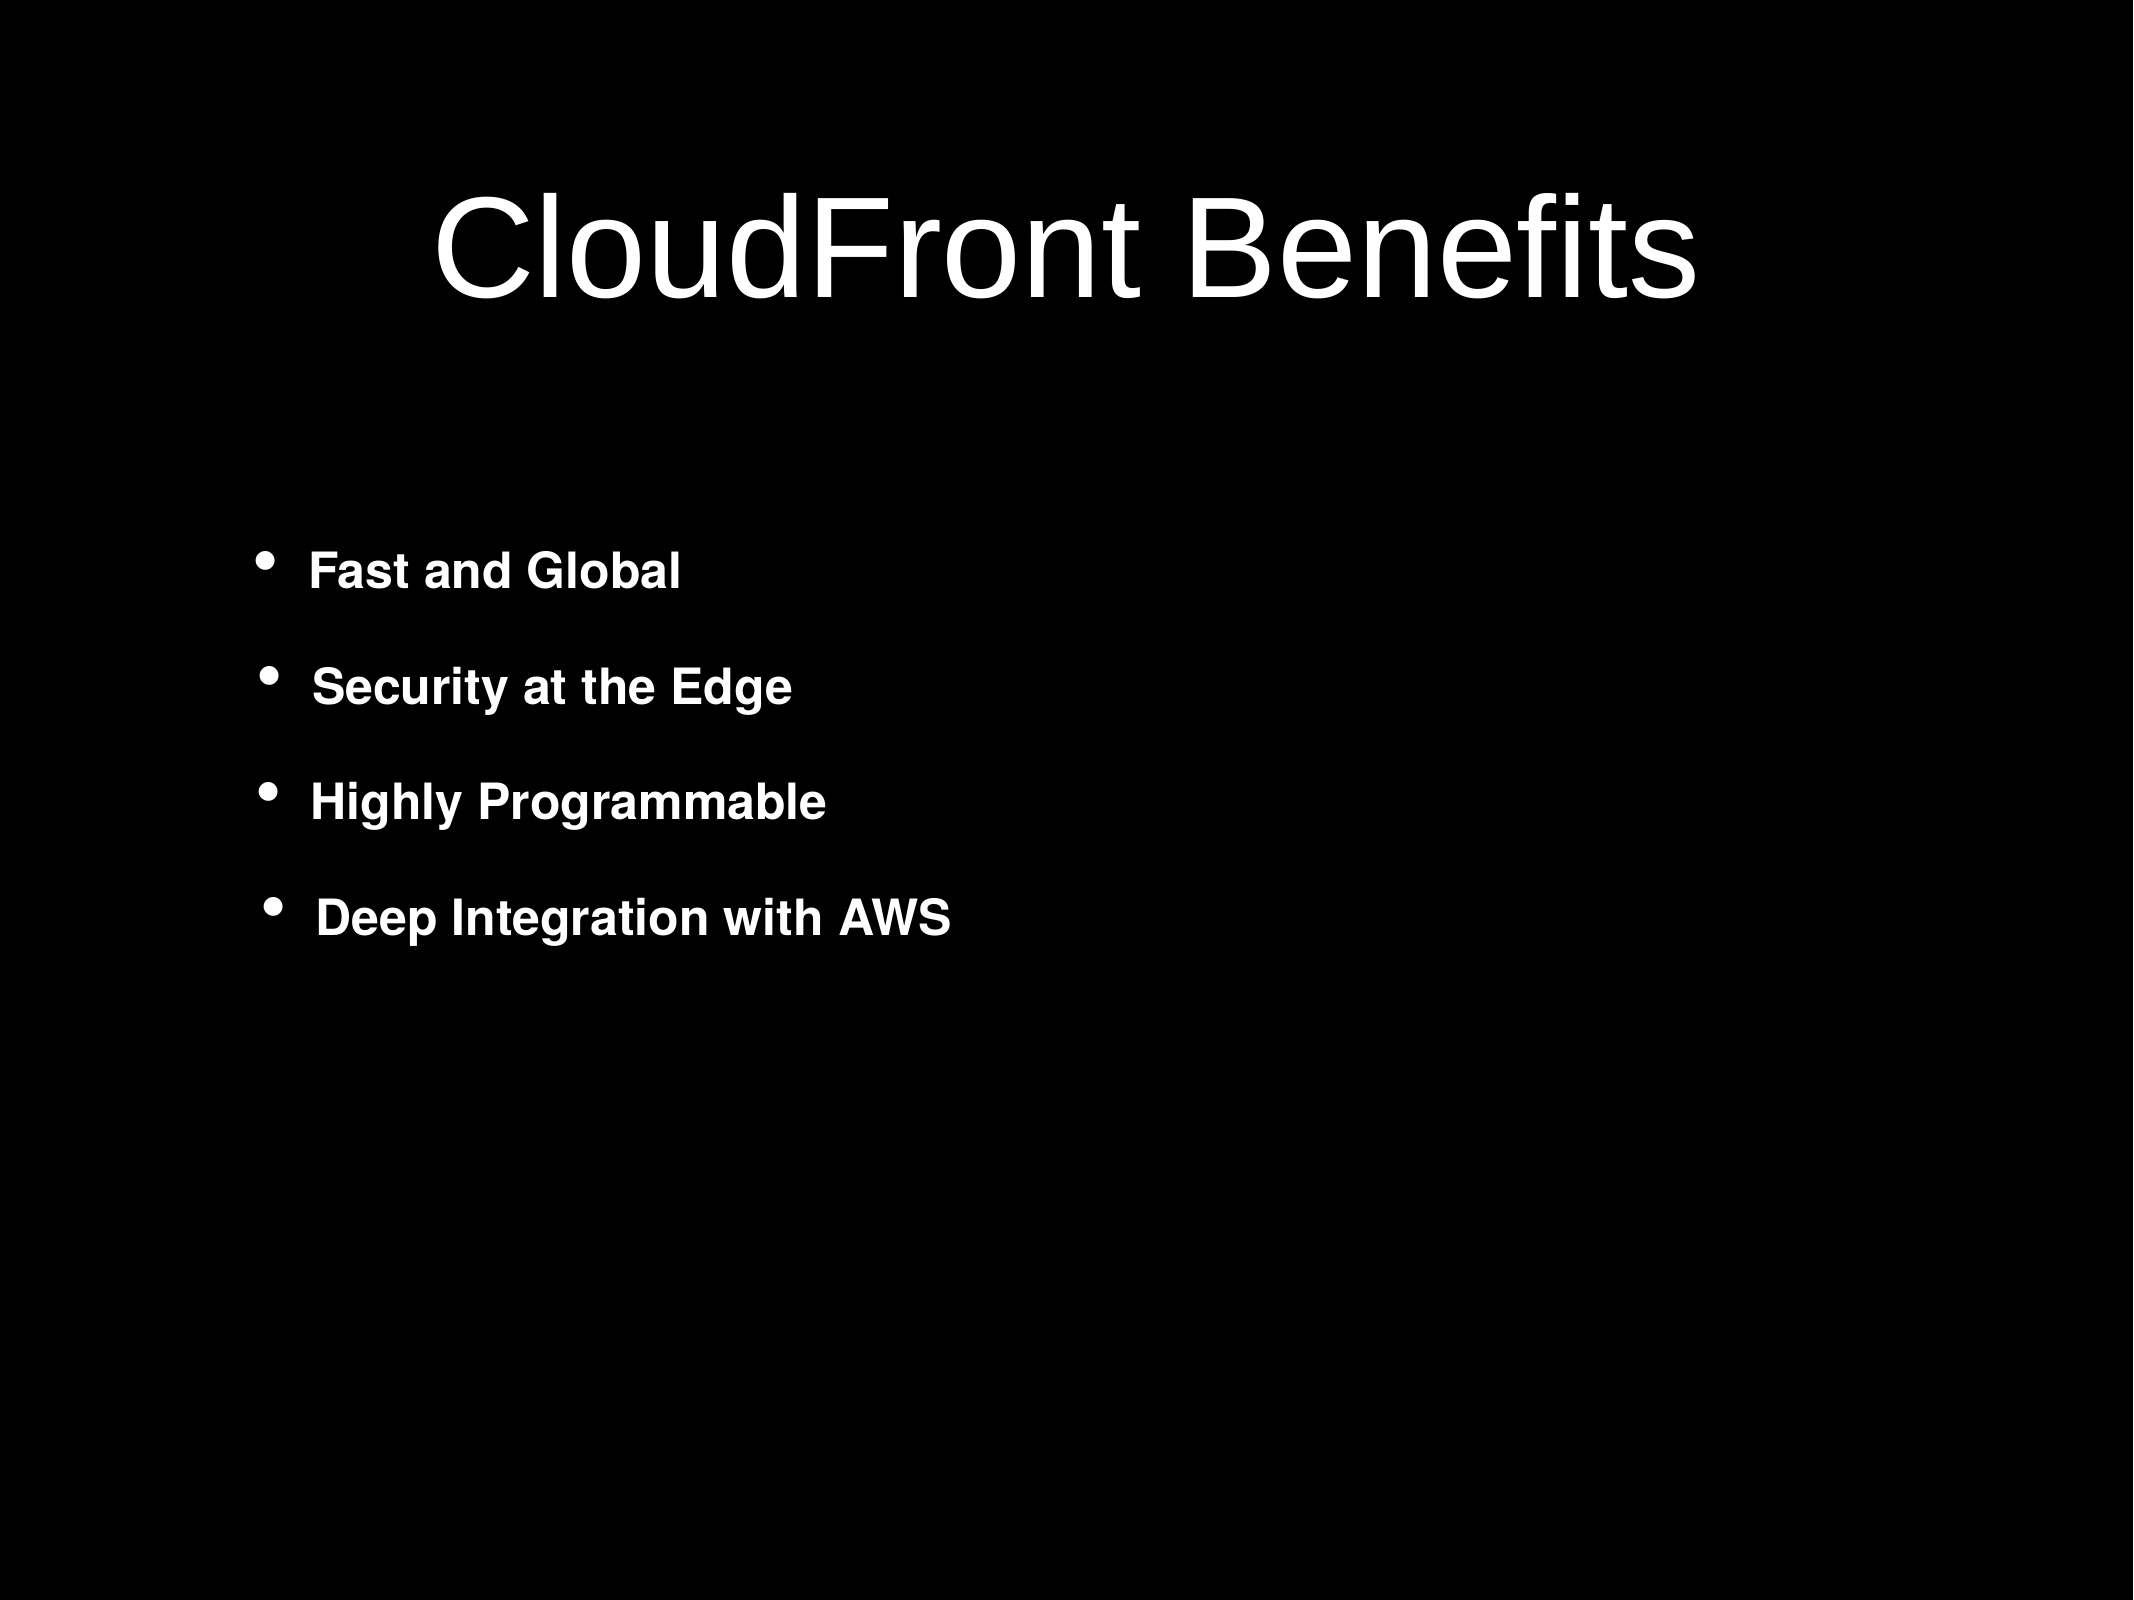

CloudFront Benefits
Fast and Global
Security at the Edge
Highly Programmable
Deep Integration with AWS